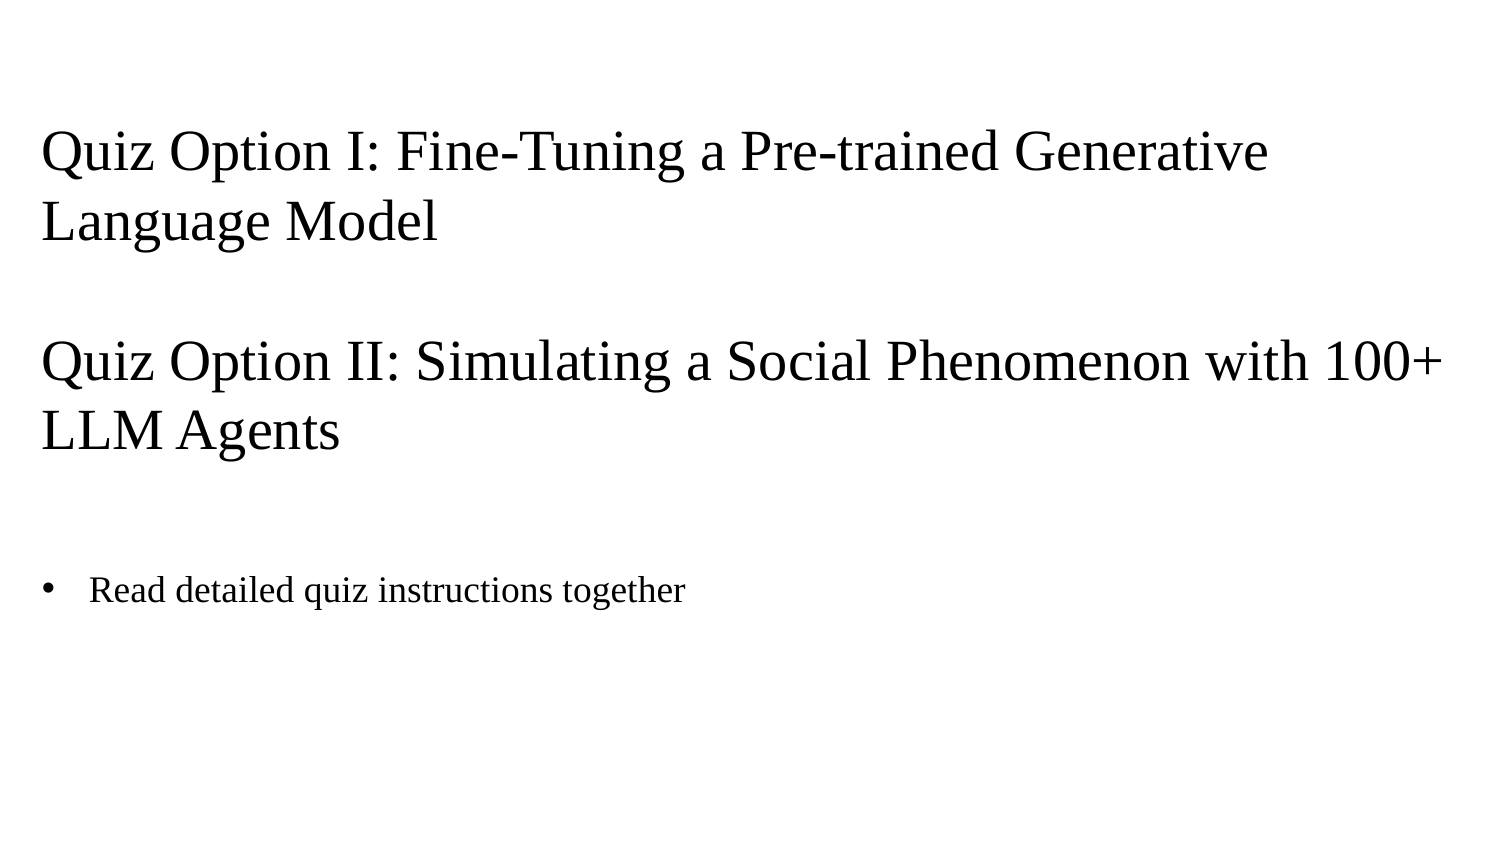

Quiz Option I: Fine-Tuning a Pre-trained Generative Language Model

Quiz Option II: Simulating a Social Phenomenon with 100+ LLM Agents

Read detailed quiz instructions together